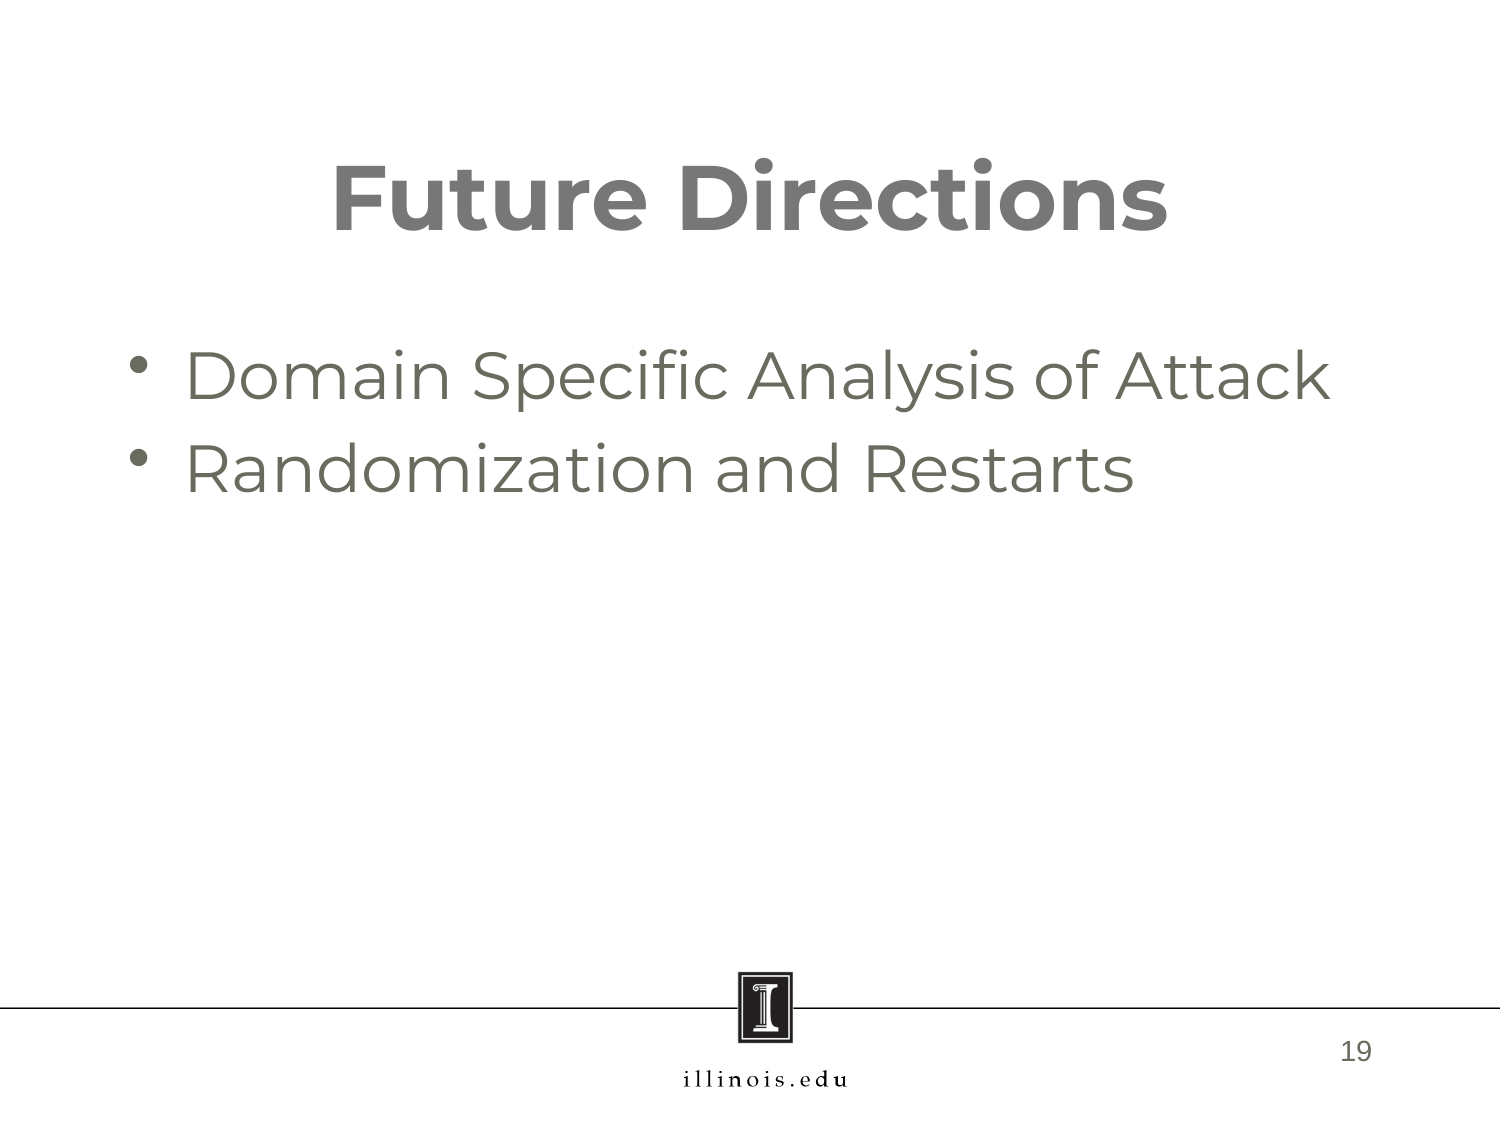

# Future Directions
Domain Specific Analysis of Attack
Randomization and Restarts
19